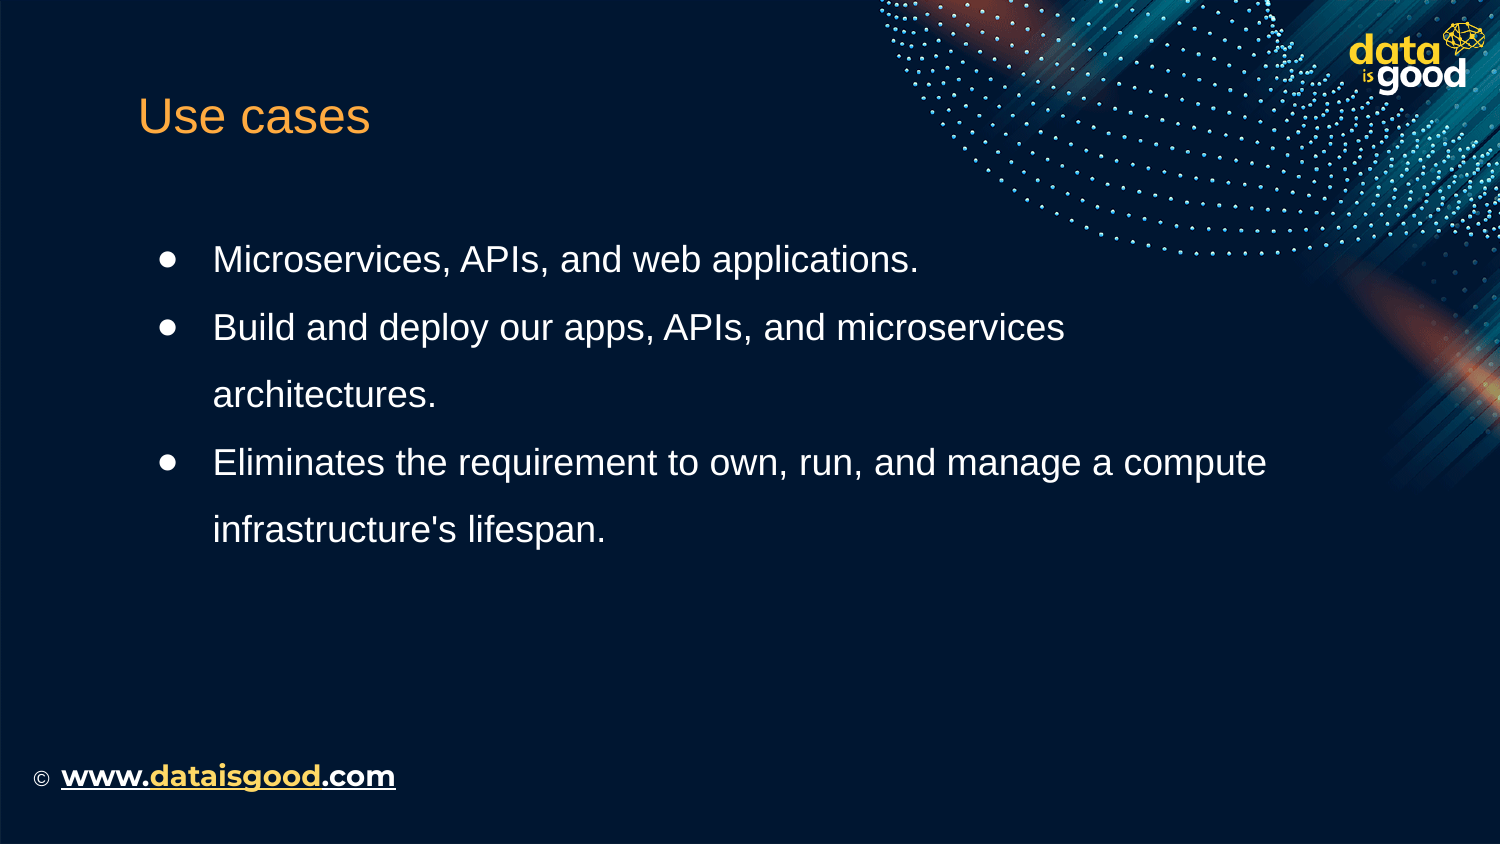

# Use cases
Microservices, APIs, and web applications.
Build and deploy our apps, APIs, and microservices architectures.
Eliminates the requirement to own, run, and manage a compute infrastructure's lifespan.